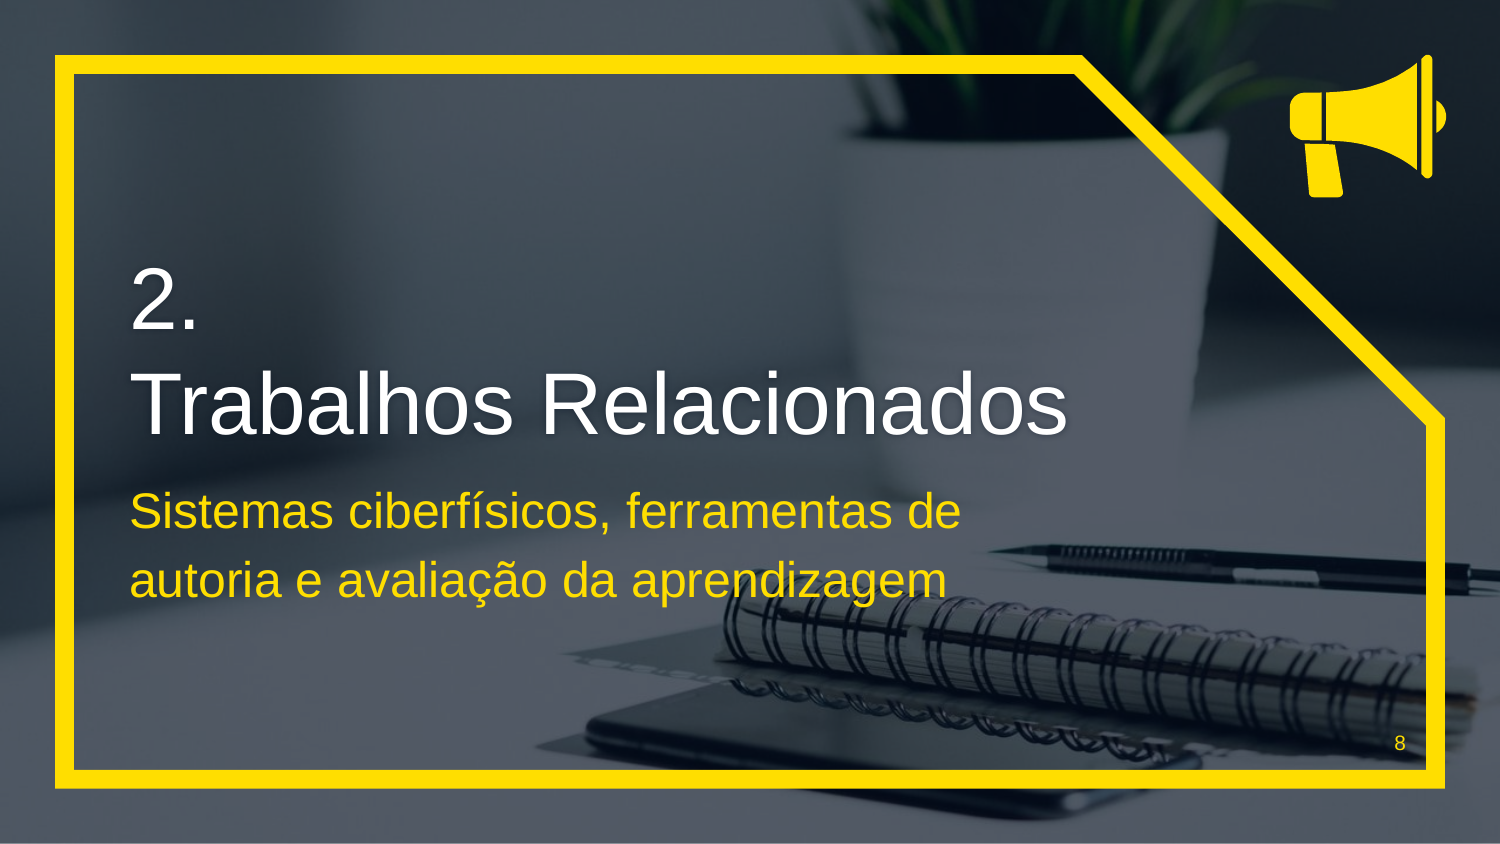

# 2.
Trabalhos Relacionados
Sistemas ciberfísicos, ferramentas de autoria e avaliação da aprendizagem
8